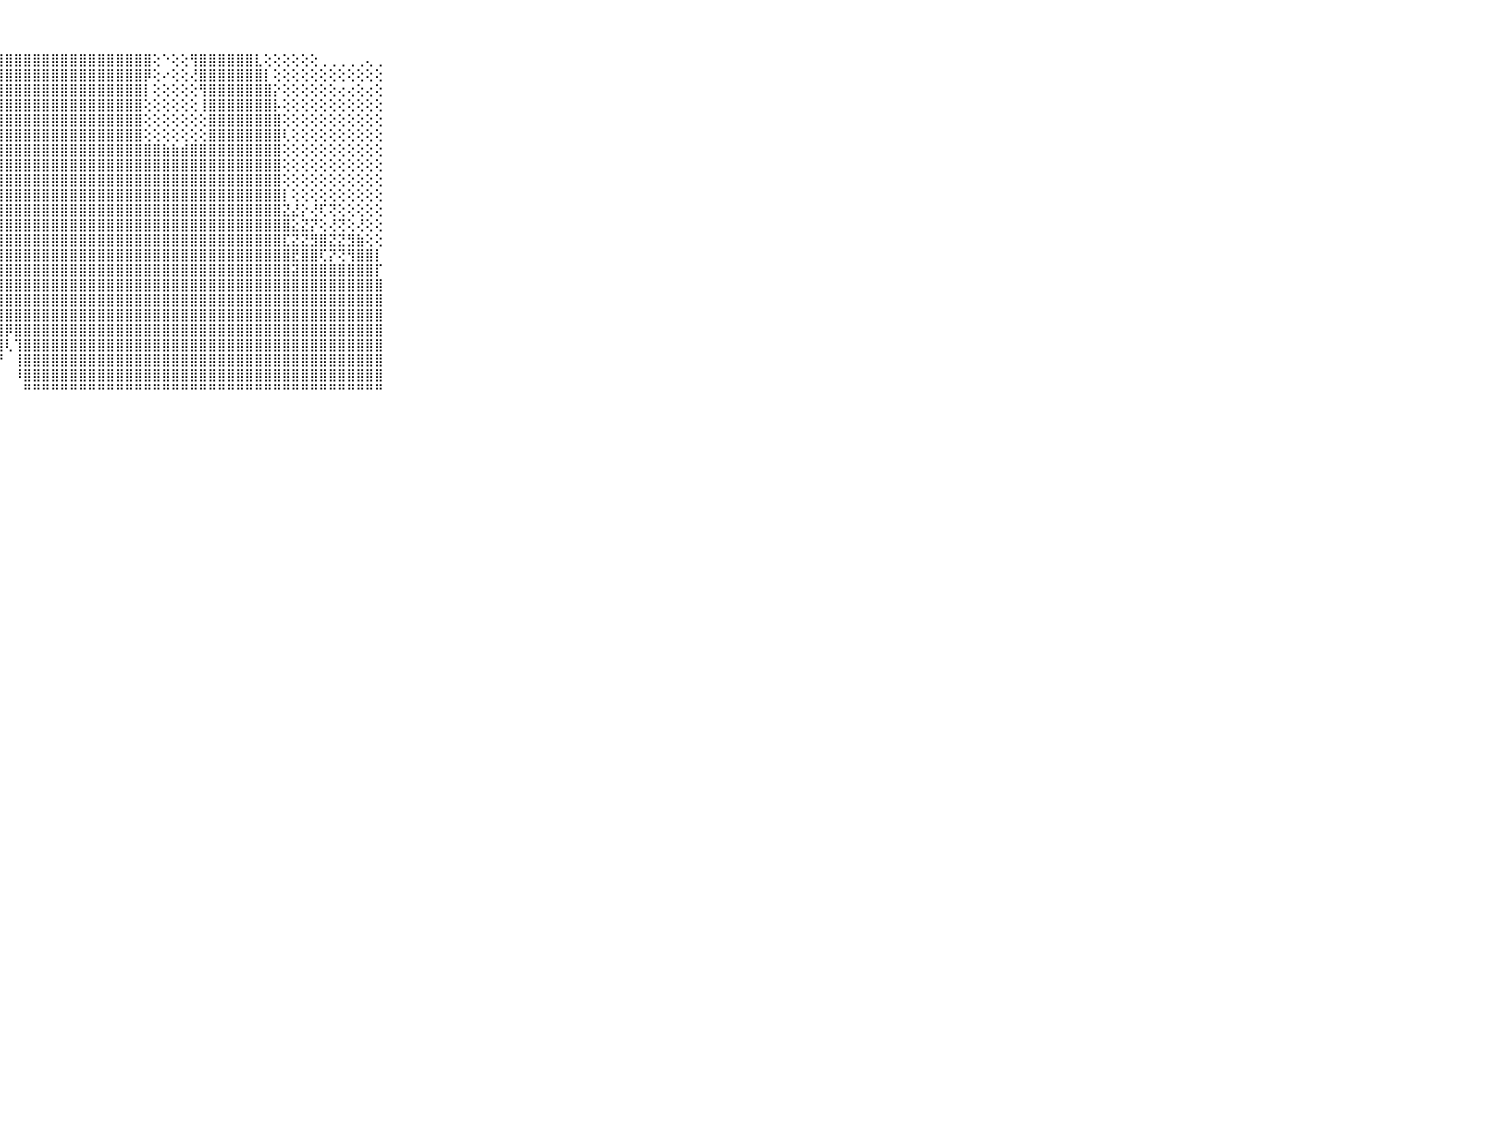

⠀⠀⠀⠀⠀⠀⠀⠀⠀⠀⠀⣸⣿⣟⣿⣿⣿⣿⣿⣿⣿⣿⣿⣿⣿⣿⣿⣿⣿⣿⣿⣿⣿⣿⣿⣿⣿⣿⣿⣿⣿⣿⣿⣿⢕⠑⢕⢕⢻⣿⣿⣿⣿⣿⣿⣇⢕⢕⢕⢕⢕⢕⢀⢀⢀⢀⢀⢄⢀⠀⠀⠀⠀⠀⠀⠀⠀⠀⠀⠀⠀
⠀⠀⠀⠀⠀⠀⠀⠀⠀⠀⠀⣿⣿⣿⣿⣿⣿⣿⣿⣿⣿⣿⣿⣿⣿⣿⣿⣿⣿⣿⣿⣿⣿⣿⣿⣿⣿⣿⣿⣿⣿⣿⣿⡿⢕⠔⢕⢕⢜⣿⣿⣿⣿⣿⣿⣿⡇⢕⢕⢕⢕⢕⢕⢕⢕⢕⢕⢕⢕⠀⠀⠀⠀⠀⠀⠀⠀⠀⠀⠀⠀
⠀⠀⠀⠀⠀⠀⠀⠀⠀⠀⠀⣿⣿⣿⣿⣿⣿⣿⣿⣿⣿⣿⣿⣿⣿⣿⣿⣿⣿⣿⣿⣿⣿⣿⣿⣿⣿⣿⣿⣿⣿⣿⣿⡇⢕⢕⢕⢕⢕⢻⣿⣿⣿⣿⣿⣿⣿⡕⢕⢕⢕⢕⢕⢕⢔⢔⢕⢔⢕⠀⠀⠀⠀⠀⠀⠀⠀⠀⠀⠀⠀
⠀⠀⠀⠀⠀⠀⠀⠀⠀⠀⠀⣿⣿⣿⣿⣿⣿⣿⣿⣿⣿⣿⣿⣿⣿⣿⣿⣿⣿⣿⣿⣿⣿⣿⣿⣿⣿⣿⣿⣿⣿⣿⣿⢕⢕⢕⢕⢕⢕⢸⣿⣿⣿⣿⣿⣿⣿⡧⢕⢕⢕⢕⢕⢕⢕⢕⢕⢕⢕⠀⠀⠀⠀⠀⠀⠀⠀⠀⠀⠀⠀
⠀⠀⠀⠀⠀⠀⠀⠀⠀⠀⠀⣿⣿⣿⣿⣿⣿⣿⣿⣿⣿⣿⣿⣿⣿⣿⣿⣿⣿⣿⣿⣿⣿⣿⣿⣿⣿⣿⣿⣿⣿⣿⣿⢕⢕⢕⢕⢕⢕⢕⣿⣿⣿⣿⣿⣿⣿⣿⢕⢕⢕⢕⢕⢕⢕⢕⢕⢕⢕⠀⠀⠀⠀⠀⠀⠀⠀⠀⠀⠀⠀
⠀⠀⠀⠀⠀⠀⠀⠀⠀⠀⠀⣿⣿⣿⣿⣿⣿⣿⠟⠟⢛⠟⢿⢿⣿⣿⣿⣿⣿⣿⣿⣿⣿⣿⣿⣿⣿⣿⣿⣿⣿⣿⣿⢕⢕⢕⢕⢕⢕⢕⣿⣿⣿⣿⣿⣿⣿⣿⢇⢕⢕⢕⢕⢕⢕⢕⢕⢕⢕⠀⠀⠀⠀⠀⠀⠀⠀⠀⠀⠀⠀
⠀⠀⠀⠀⠀⠀⠀⠀⠀⠀⠀⣿⣿⣿⡿⠙⠙⠁⢑⢕⣕⣵⣵⢵⢵⣽⣵⣿⣿⣿⣿⣿⣿⣿⣿⣿⣿⣿⣿⣿⣿⣿⣿⣿⣿⣷⣷⣾⣿⣿⣿⣿⣿⣿⣿⣿⣿⣿⢕⢕⢕⢕⢕⢕⢕⢕⢕⢕⢕⠀⠀⠀⠀⠀⠀⠀⠀⠀⠀⠀⠀
⠀⠀⠀⠀⠀⠀⠀⠀⠀⠀⠀⣿⣿⢏⢕⢔⢐⢔⢗⢝⢅⢅⢑⢕⢕⢕⢻⣿⣿⣿⣿⣿⣿⣿⣿⣿⣿⣿⣿⣿⣿⣿⣿⣿⣿⣿⣿⣿⣿⣿⣿⣿⣿⣿⣿⣿⣿⣿⢕⢕⢕⢕⢕⢕⢕⢕⢕⢕⢕⠀⠀⠀⠀⠀⠀⠀⠀⠀⠀⠀⠀
⠀⠀⠀⠀⠀⠀⠀⠀⠀⠀⠀⣿⢏⣕⢕⢕⢷⢖⢔⢷⢕⢕⢜⢱⣿⣷⣿⣿⣿⣿⣿⣿⣿⣿⣿⣿⣿⣿⣿⣿⣿⣿⣿⣿⣿⣿⣿⣿⣿⣿⣿⣿⣿⣿⣿⣿⣿⣿⢕⢕⢕⢕⢕⢕⢕⢕⢕⢕⢕⠀⠀⠀⠀⠀⠀⠀⠀⠀⠀⠀⠀
⠀⠀⠀⠀⠀⠀⠀⠀⠀⠀⠀⣯⢕⢏⢵⢼⣵⣵⣿⣷⣷⣷⣷⣿⣿⣿⣿⣿⣿⣿⣿⣿⣿⣿⣿⣿⣿⣿⣿⣿⣿⣿⣿⣿⣿⣿⣿⣿⣿⣿⣿⣿⣿⣿⣿⣿⣿⣿⡇⢕⢕⢕⢕⢕⢕⢕⢕⢕⢕⠀⠀⠀⠀⠀⠀⠀⠀⠀⠀⠀⠀
⠀⠀⠀⠀⠀⠀⠀⠀⠀⠀⠀⣿⢕⢕⢜⣿⣿⣿⣿⣿⣿⣿⣿⣿⣿⣿⣿⣿⣿⣿⣿⣿⣿⣿⣿⣿⣿⣿⣿⣿⣿⣿⣿⣿⣿⣿⣿⣿⣿⣿⣿⣿⣿⣿⣿⣿⣿⣿⣝⣜⡕⢜⢏⢝⢕⢕⢕⢕⢕⠀⠀⠀⠀⠀⠀⠀⠀⠀⠀⠀⠀
⠀⠀⠀⠀⠀⠀⠀⠀⠀⠀⠀⣿⢕⢕⣺⣿⣿⣿⣿⣿⣿⣿⣿⣿⣿⣿⣿⣿⣿⣿⣿⣿⣿⣿⣿⣿⣿⣿⣿⣿⣿⣿⣿⣿⣿⣿⣿⣿⣿⣿⣿⣿⣿⣿⣿⣿⣿⣿⣿⣕⣝⡝⢕⢜⢝⢕⢜⢕⢕⠀⠀⠀⠀⠀⠀⠀⠀⠀⠀⠀⠀
⠀⠀⠀⠀⠀⠀⠀⠀⠀⠀⠀⣿⡕⢕⢸⣿⣿⣿⣿⣿⣿⣿⣿⣿⣿⣿⣿⣿⣿⣿⣿⣿⣿⣿⣿⣿⣿⣿⣿⣿⣿⣿⣿⣿⣿⣿⣿⣿⣿⣿⣿⣿⣿⣿⣿⣿⣿⣿⣏⣝⣝⣻⣿⣝⣝⣻⣷⢕⢕⠀⠀⠀⠀⠀⠀⠀⠀⠀⠀⠀⠀
⠀⠀⠀⠀⠀⠀⠀⠀⠀⠀⠀⣿⣧⢕⢸⣿⣿⣿⣿⣹⣿⣿⣿⣿⣿⣿⣿⣿⣿⣿⣿⣿⣿⣿⣿⣿⣿⣿⣿⣿⣿⣿⣿⣿⣿⣿⣿⣿⣿⣿⣿⣿⣿⣿⣿⣿⣿⣿⣿⣟⣿⣿⢏⡝⢝⢻⣿⣿⡇⠀⠀⠀⠀⠀⠀⠀⠀⠀⠀⠀⠀
⠀⠀⠀⠀⠀⠀⠀⠀⠀⠀⠀⣿⣿⣷⣾⣿⣿⣿⣿⣿⣿⣿⣿⣿⣿⣿⣿⣿⣿⣿⣿⣿⣿⣿⣿⣿⣿⣿⣿⣿⣿⣿⣿⣿⣿⣿⣿⣿⣿⣿⣿⣿⣿⣿⣿⣿⣿⣿⣿⣽⣿⣿⣿⣿⣿⣿⣿⣿⡏⠀⠀⠀⠀⠀⠀⠀⠀⠀⠀⠀⠀
⠀⠀⠀⠀⠀⠀⠀⠀⠀⠀⠀⣿⣿⣿⣿⣿⣿⣿⣿⣿⣿⣿⣿⣿⢿⣿⣿⣿⣿⣿⣿⣿⣿⣿⣿⣿⣿⣿⣿⣿⣿⣿⣿⣿⣿⣿⣿⣿⣿⣿⣿⣿⣿⣿⣿⣿⣿⣿⣿⣿⣿⣿⣿⣿⣿⣿⣿⣿⣿⠀⠀⠀⠀⠀⠀⠀⠀⠀⠀⠀⠀
⠀⠀⠀⠀⠀⠀⠀⠀⠀⠀⠀⣿⣿⣿⣿⣿⣿⣿⣿⣿⣿⣿⣿⣷⣿⣿⣿⣿⣿⣿⣿⣿⣿⣿⣿⣿⣿⣿⣿⣿⣿⣿⣿⣿⣿⣿⣿⣿⣿⣿⣿⣿⣿⣿⣿⣿⣿⣿⣿⣿⣿⣿⣿⣿⣿⣿⣿⣿⣿⠀⠀⠀⠀⠀⠀⠀⠀⠀⠀⠀⠀
⠀⠀⠀⠀⠀⠀⠀⠀⠀⠀⠀⣿⣿⣿⣿⣿⣿⣿⣿⣿⣻⣿⣿⣿⡿⣫⣿⣿⣿⣿⣿⣿⣿⣿⣿⣿⣿⣿⣿⣿⣿⣿⣿⣿⣿⣿⣿⣿⣿⣿⣿⣿⣿⣿⣿⣿⣿⣿⣿⣿⣿⣿⣿⣿⣿⣿⣿⣿⣿⠀⠀⠀⠀⠀⠀⠀⠀⠀⠀⠀⠀
⠀⠀⠀⠀⠀⠀⠀⠀⠀⠀⠀⣿⣿⣿⣿⣿⣿⣿⣿⣿⣿⣿⣿⣿⣿⣿⣿⣿⡿⣿⣿⣿⣿⣿⣿⣿⣿⣿⣿⣿⣿⣿⣿⣿⣿⣿⣿⣿⣿⣿⣿⣿⣿⣿⣿⣿⣿⣿⣿⣿⣿⣿⣿⣿⣿⣿⣿⣿⣿⠀⠀⠀⠀⠀⠀⠀⠀⠀⠀⠀⠀
⠀⠀⠀⠀⠀⠀⠀⠀⠀⠀⠀⣿⣿⣿⣿⡟⣿⣿⣿⣿⣿⣿⣿⣿⣿⣿⣿⣿⢇⢹⣿⣿⣿⣿⣿⣿⣿⣿⣿⣿⣿⣿⣿⣿⣿⣿⣿⣿⣿⣿⣿⣿⣿⣿⣿⣿⣿⣿⣿⣿⣿⣿⣿⣿⣿⣿⣿⣿⣿⠀⠀⠀⠀⠀⠀⠀⠀⠀⠀⠀⠀
⠀⠀⠀⠀⠀⠀⠀⠀⠀⠀⠀⣿⣿⣿⣿⢕⢻⣿⣿⣿⣿⣿⣿⣿⣿⣿⣿⡟⠀⢸⣿⣿⣿⣿⣿⣿⣿⣿⣿⣿⣿⣿⣿⣿⣿⣿⣿⣿⣿⣿⣿⣿⣿⣿⣿⣿⣿⣿⣿⣿⣿⣿⣿⣿⣿⣿⣿⣿⣿⠀⠀⠀⠀⠀⠀⠀⠀⠀⠀⠀⠀
⠀⠀⠀⠀⠀⠀⠀⠀⠀⠀⠀⣿⣿⣿⣿⡕⢜⢻⣿⣿⣿⣿⢟⢫⣿⣿⠏⠀⠀⠸⣿⣿⣿⣿⣿⣿⣿⣿⣿⣿⣿⣿⣿⣿⣿⣿⣿⣿⣿⣿⣿⣿⣿⣿⣿⣿⣿⣿⣿⣿⣿⣿⣿⣿⣿⣿⣿⣿⣿⠀⠀⠀⠀⠀⠀⠀⠀⠀⠀⠀⠀
⠀⠀⠀⠀⠀⠀⠀⠀⠀⠀⠀⠛⠛⠛⠛⠃⠑⠑⠘⠙⠛⠛⠃⠑⠊⠁⠀⠀⠀⠀⠛⠛⠛⠛⠛⠛⠛⠛⠛⠛⠛⠛⠛⠛⠛⠛⠛⠛⠛⠛⠛⠛⠛⠛⠛⠛⠛⠛⠛⠛⠛⠛⠛⠛⠛⠛⠛⠛⠛⠀⠀⠀⠀⠀⠀⠀⠀⠀⠀⠀⠀